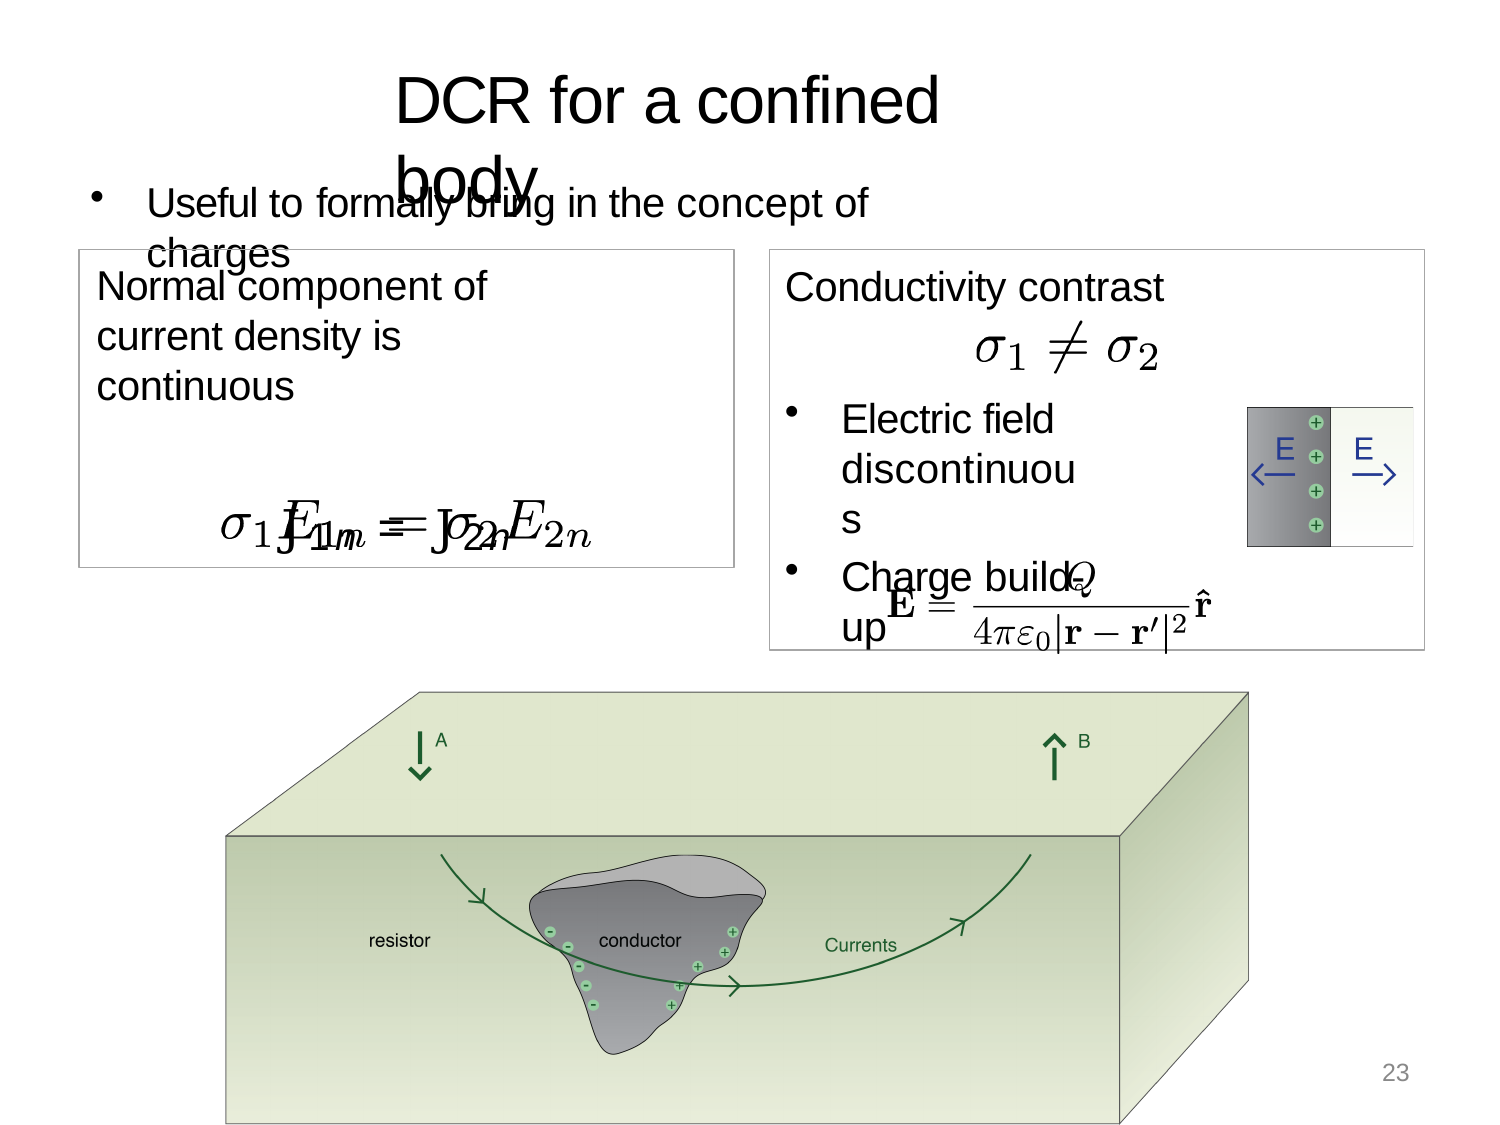

# DCR for a confined body
Useful to formally bring in the concept of charges
Normal component of  current density is continuous

J1n = J2n
Conductivity contrast

Electric field  discontinuous
Charge build-up

23